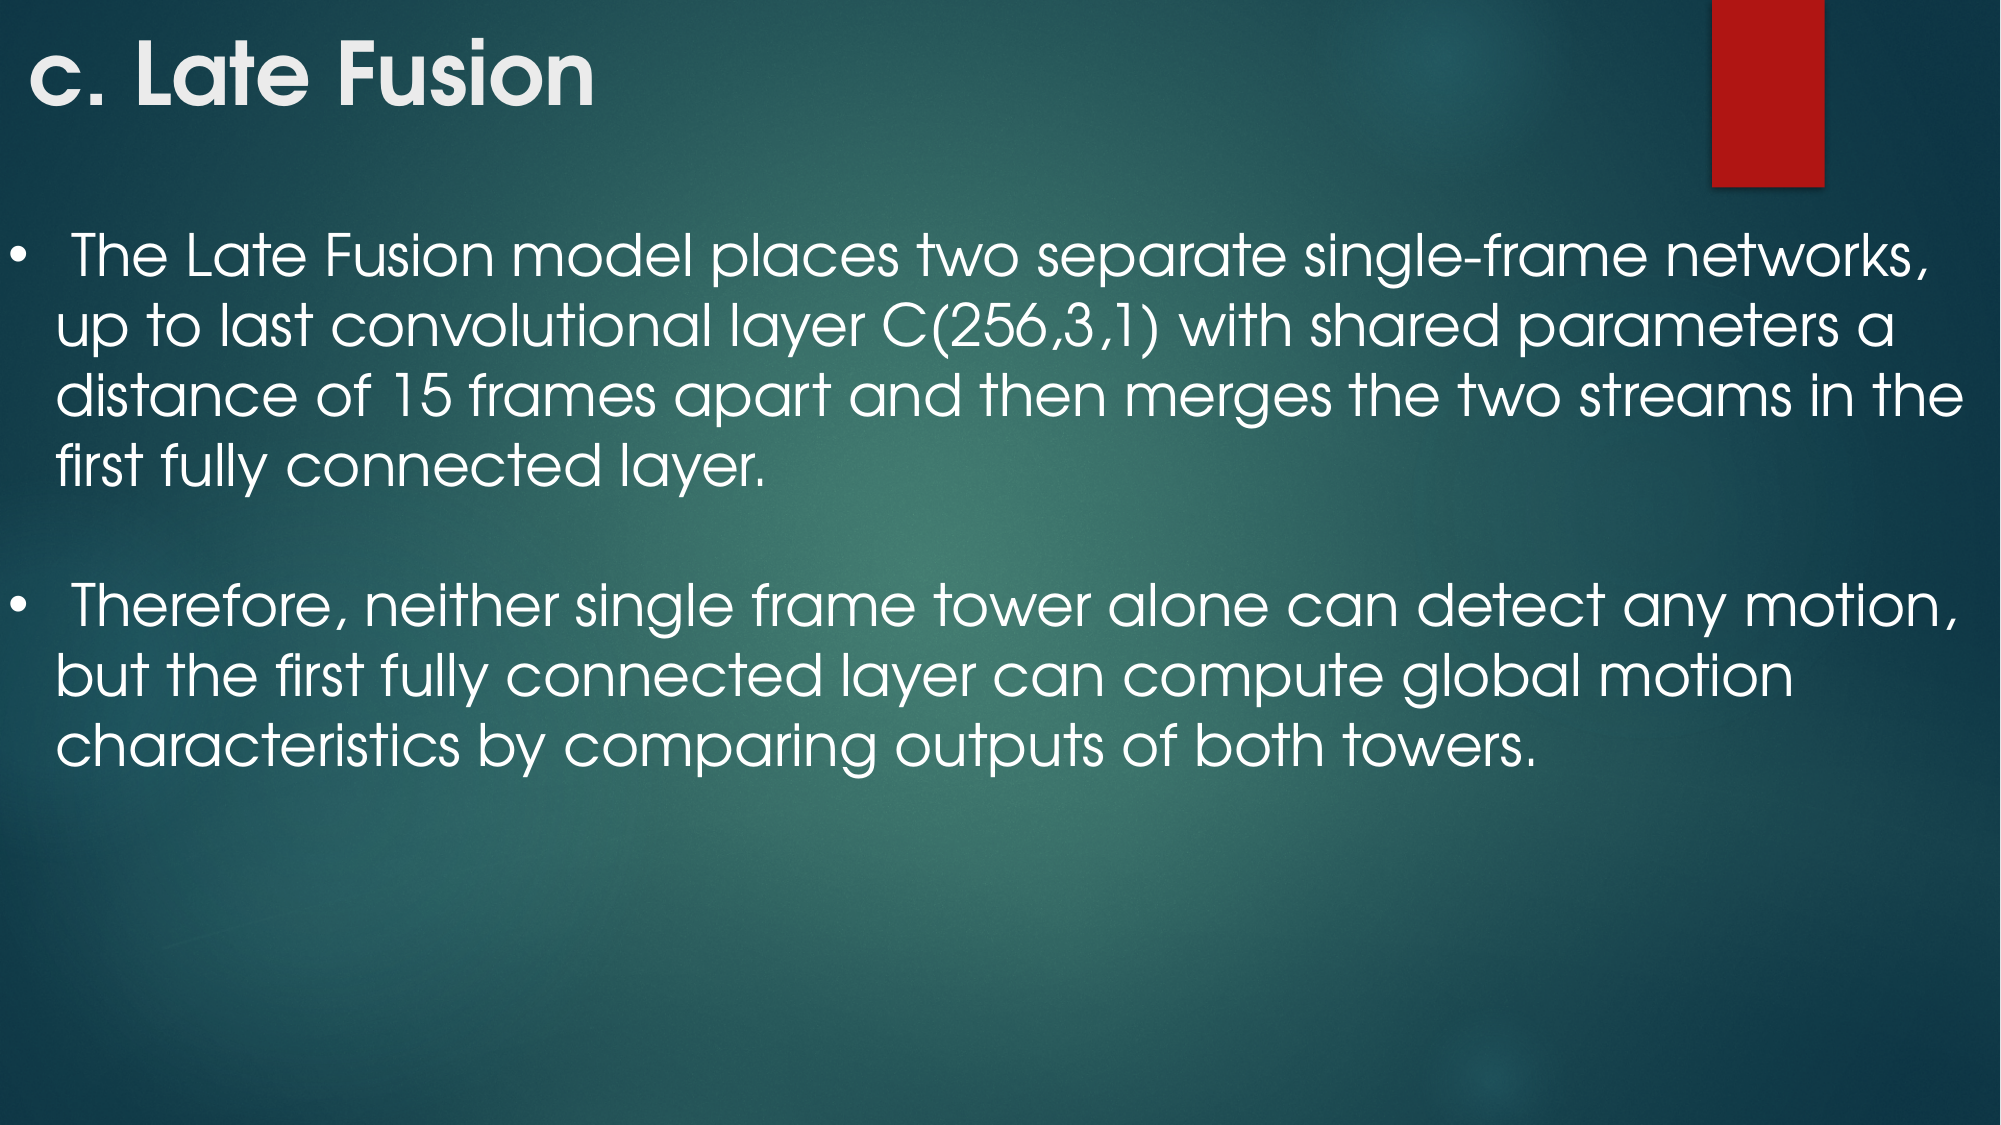

# c. Late Fusion
 The Late Fusion model places two separate single-frame networks, up to last convolutional layer C(256,3,1) with shared parameters a distance of 15 frames apart and then merges the two streams in the ﬁrst fully connected layer.

 Therefore, neither single frame tower alone can detect any motion, but the ﬁrst fully connected layer can compute global motion characteristics by comparing outputs of both towers.